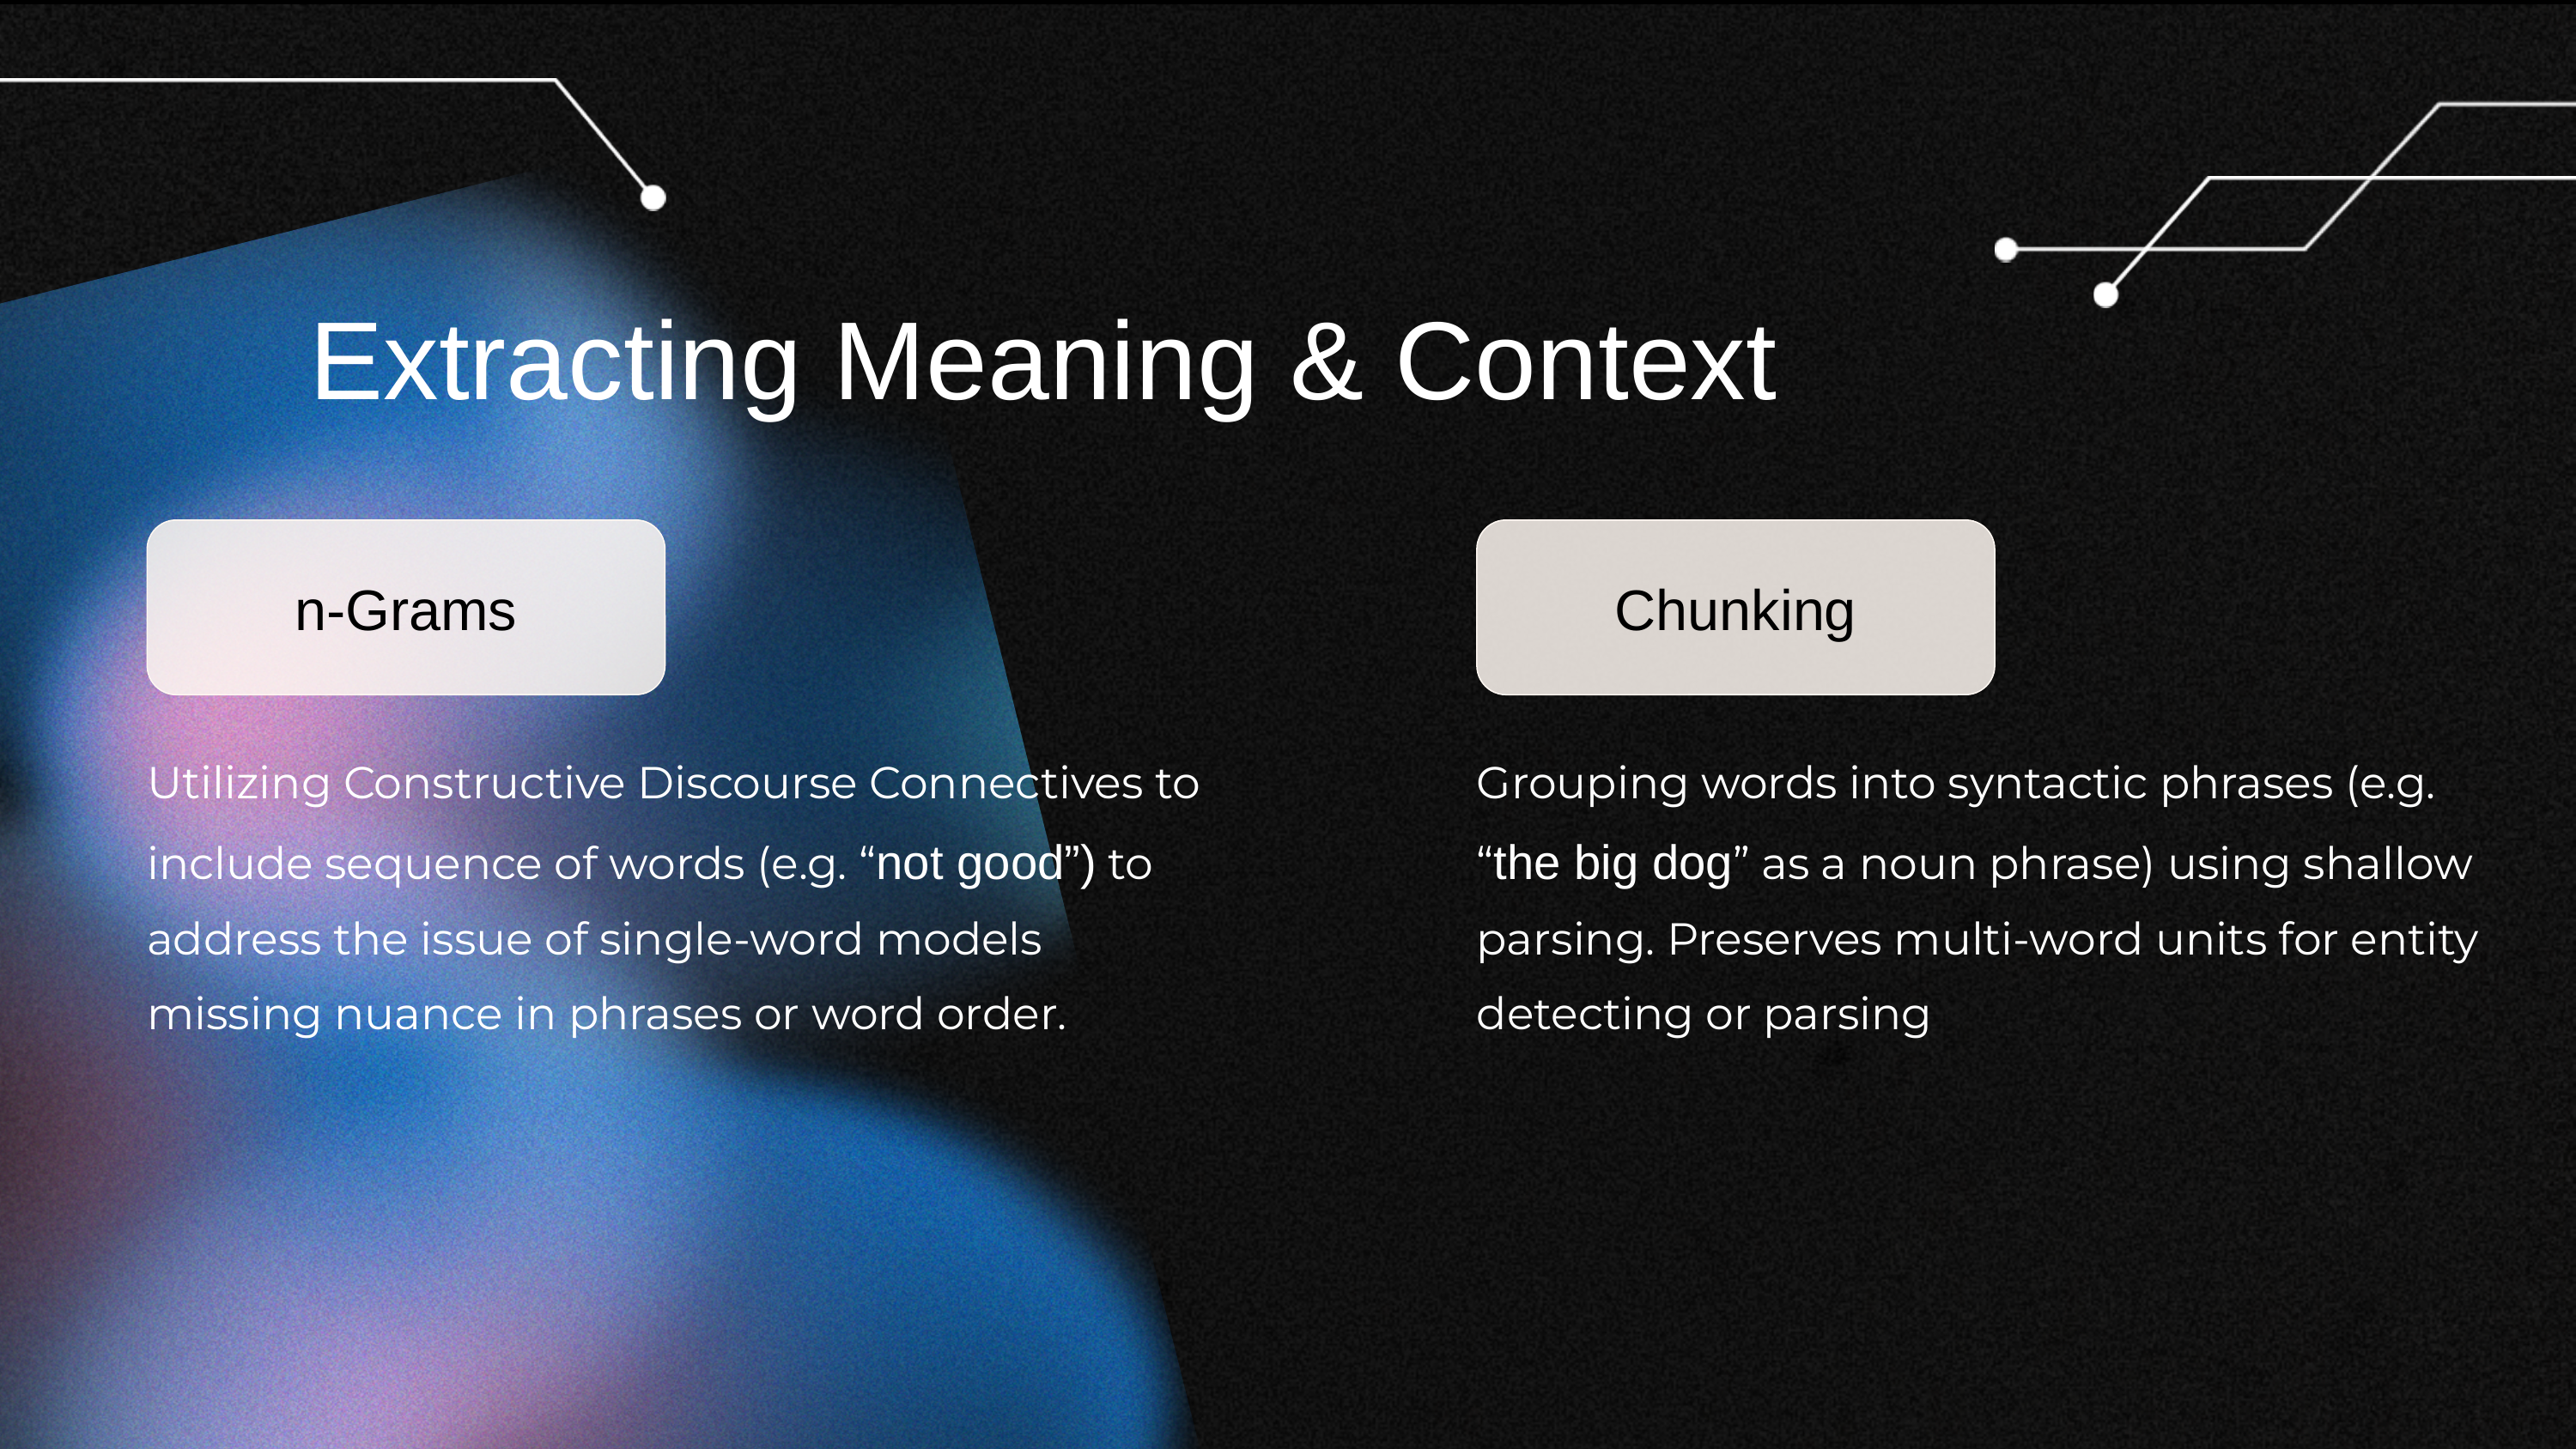

Extracting Meaning & Context
n-Grams
Chunking
Utilizing Constructive Discourse Connectives to include sequence of words (e.g. “not good”) to address the issue of single-word models missing nuance in phrases or word order.
Grouping words into syntactic phrases (e.g. “the big dog” as a noun phrase) using shallow parsing. Preserves multi-word units for entity detecting or parsing